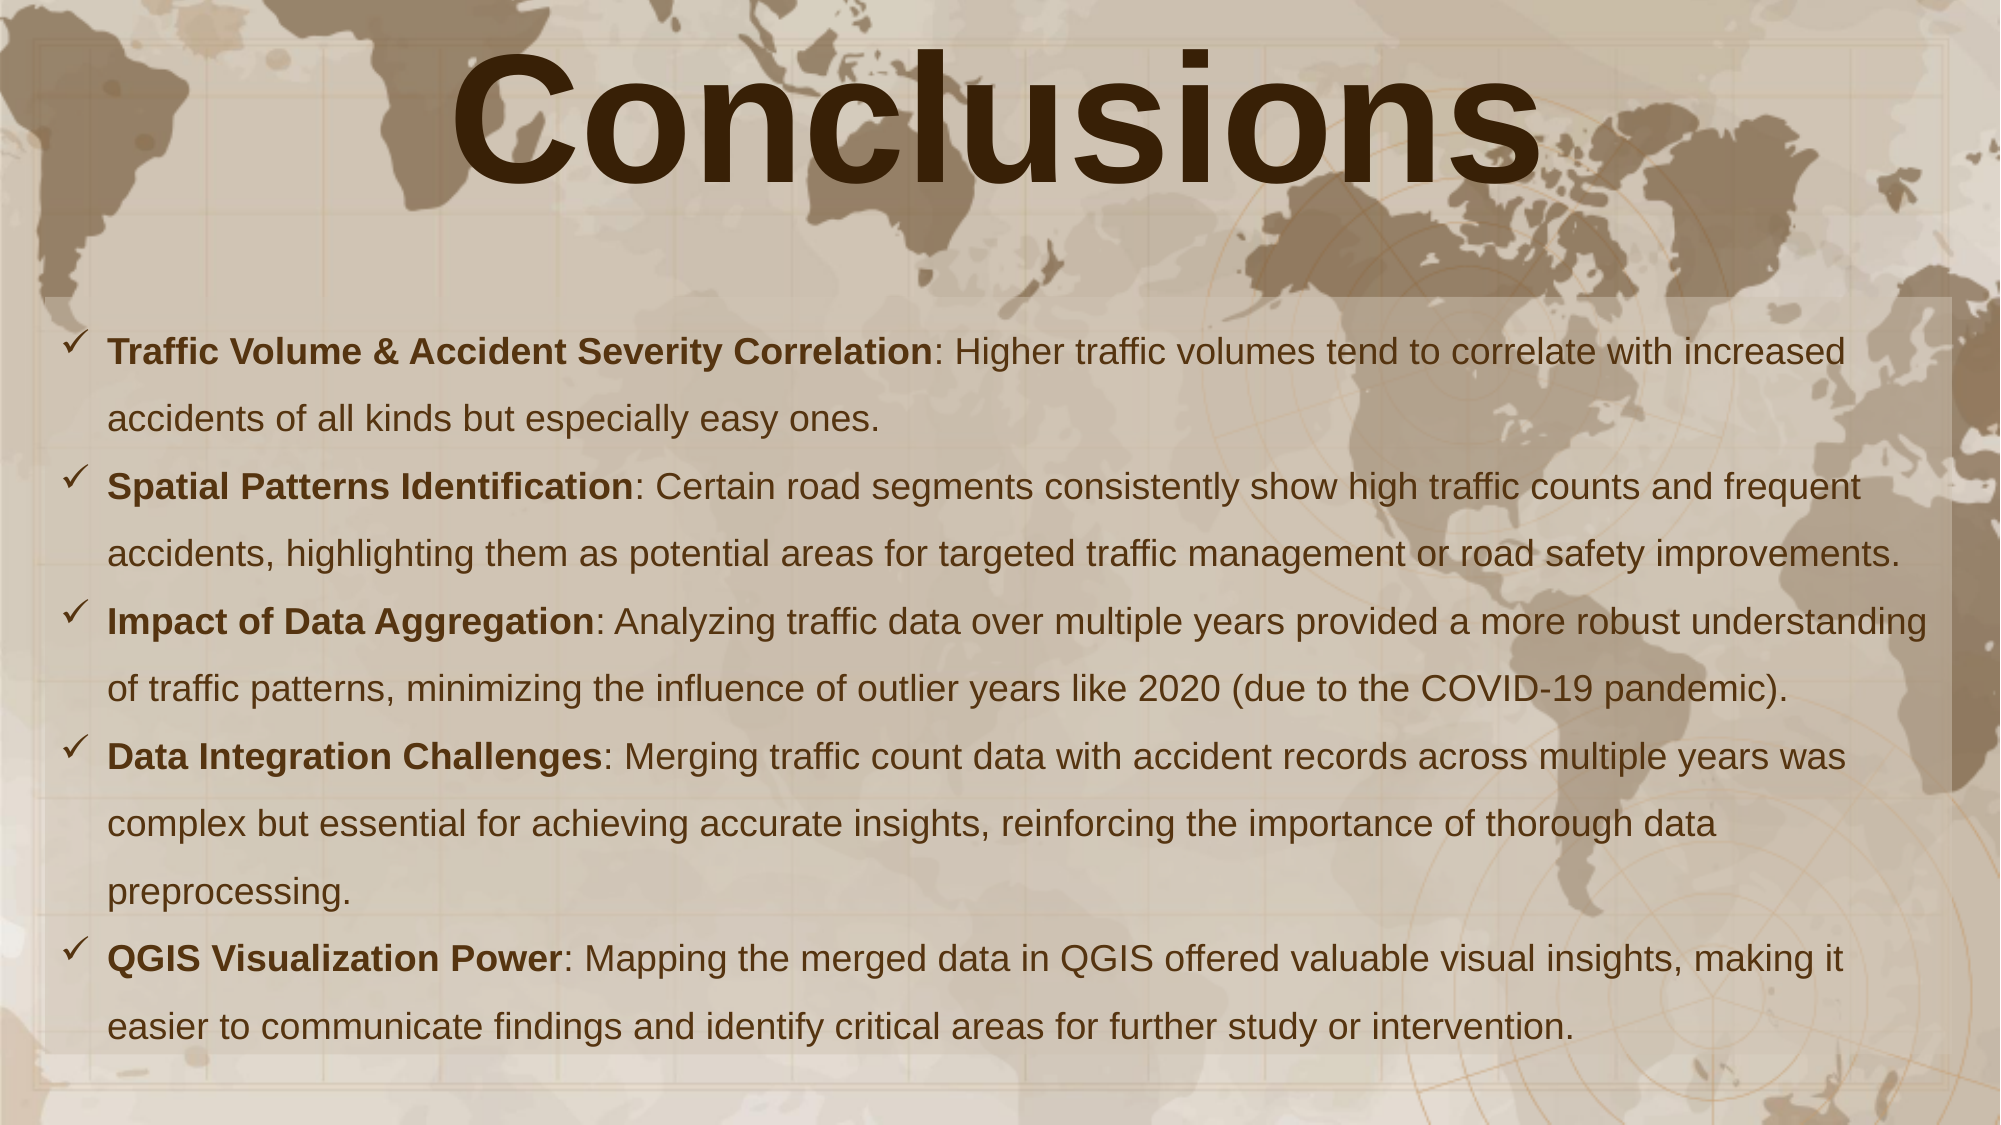

Conclusions
Traffic Volume & Accident Severity Correlation: Higher traffic volumes tend to correlate with increased accidents of all kinds but especially easy ones.
Spatial Patterns Identification: Certain road segments consistently show high traffic counts and frequent accidents, highlighting them as potential areas for targeted traffic management or road safety improvements.
Impact of Data Aggregation: Analyzing traffic data over multiple years provided a more robust understanding of traffic patterns, minimizing the influence of outlier years like 2020 (due to the COVID-19 pandemic).
Data Integration Challenges: Merging traffic count data with accident records across multiple years was complex but essential for achieving accurate insights, reinforcing the importance of thorough data preprocessing.
QGIS Visualization Power: Mapping the merged data in QGIS offered valuable visual insights, making it easier to communicate findings and identify critical areas for further study or intervention.